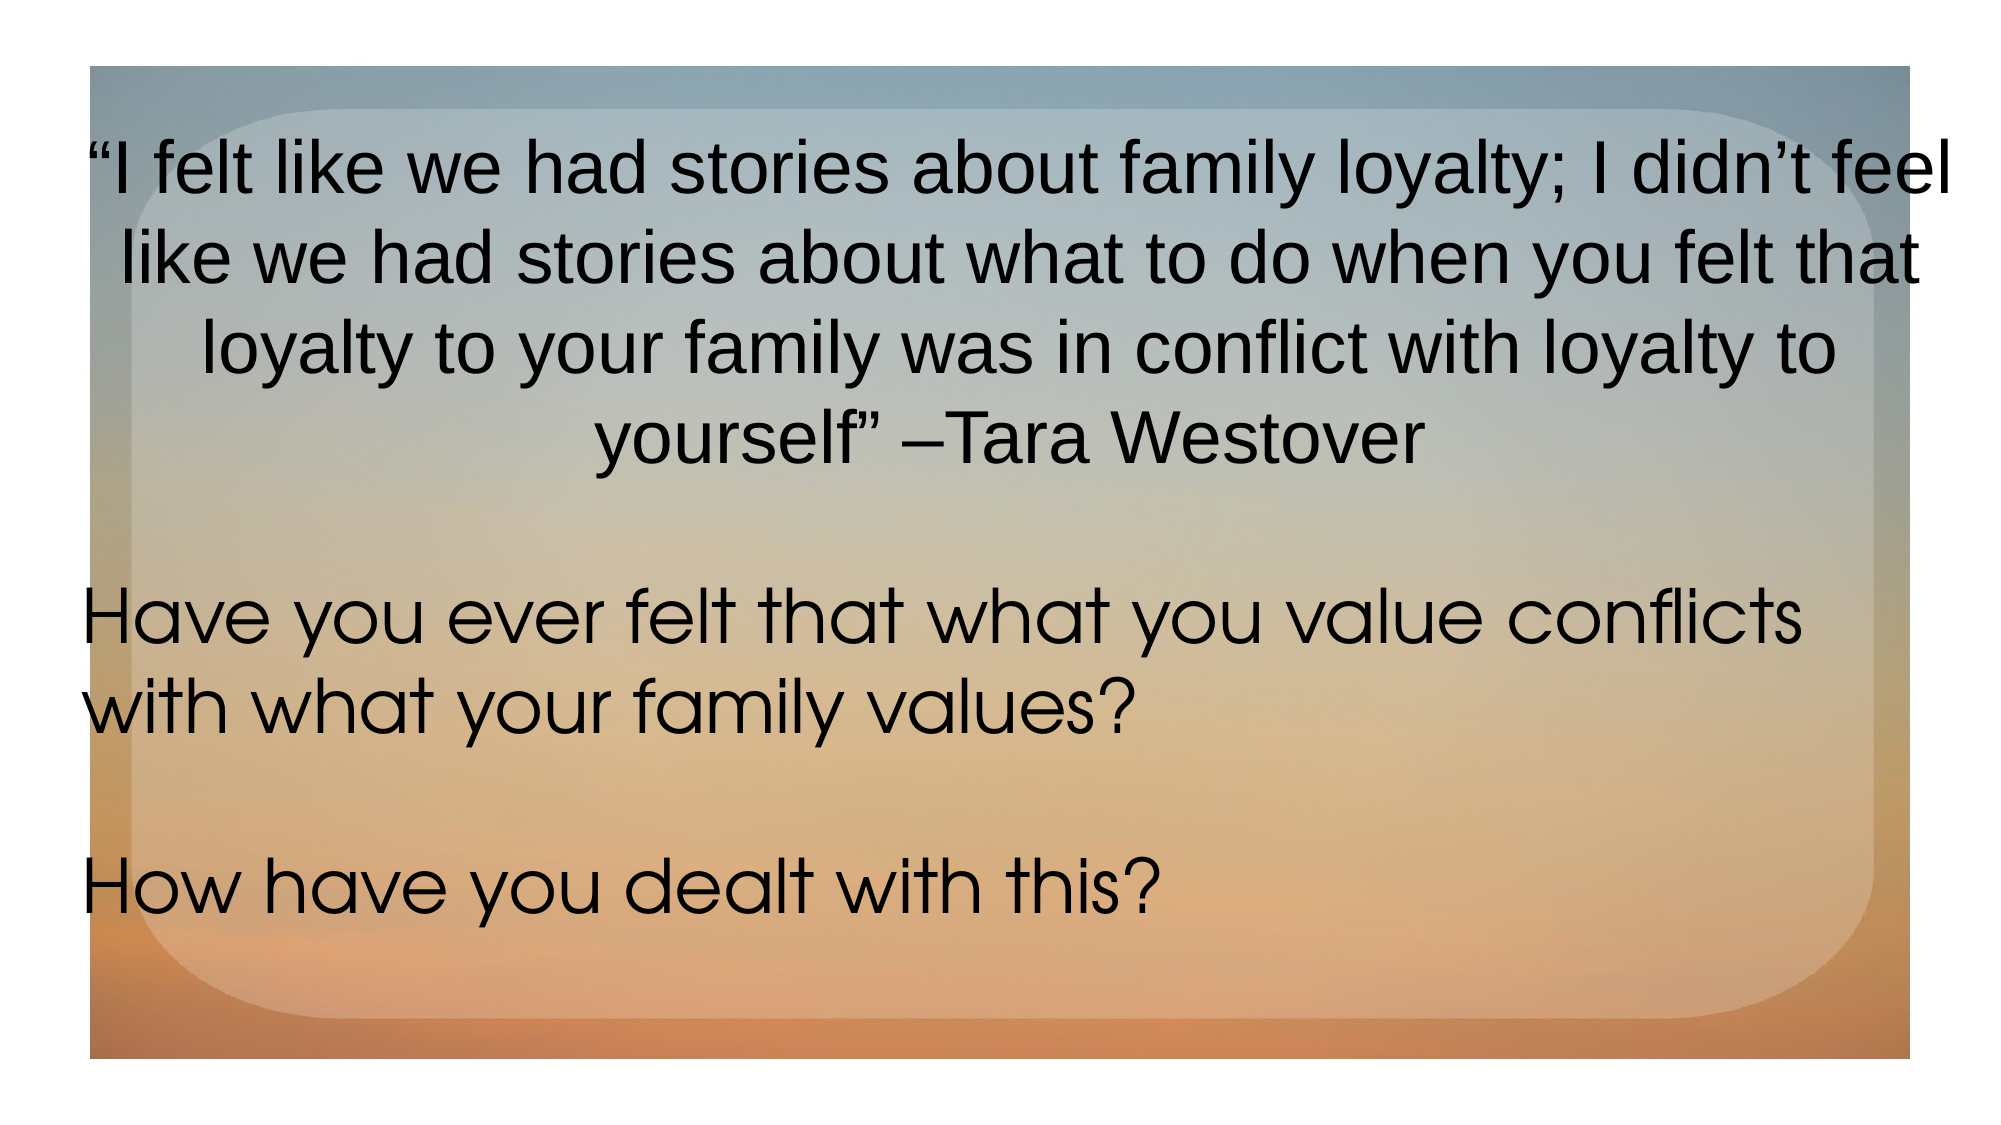

“I felt like we had stories about family loyalty; I didn’t feel like we had stories about what to do when you felt that loyalty to your family was in conflict with loyalty to yourself” –Tara Westover

Have you ever felt that what you value conflicts with what your family values?
How have you dealt with this?